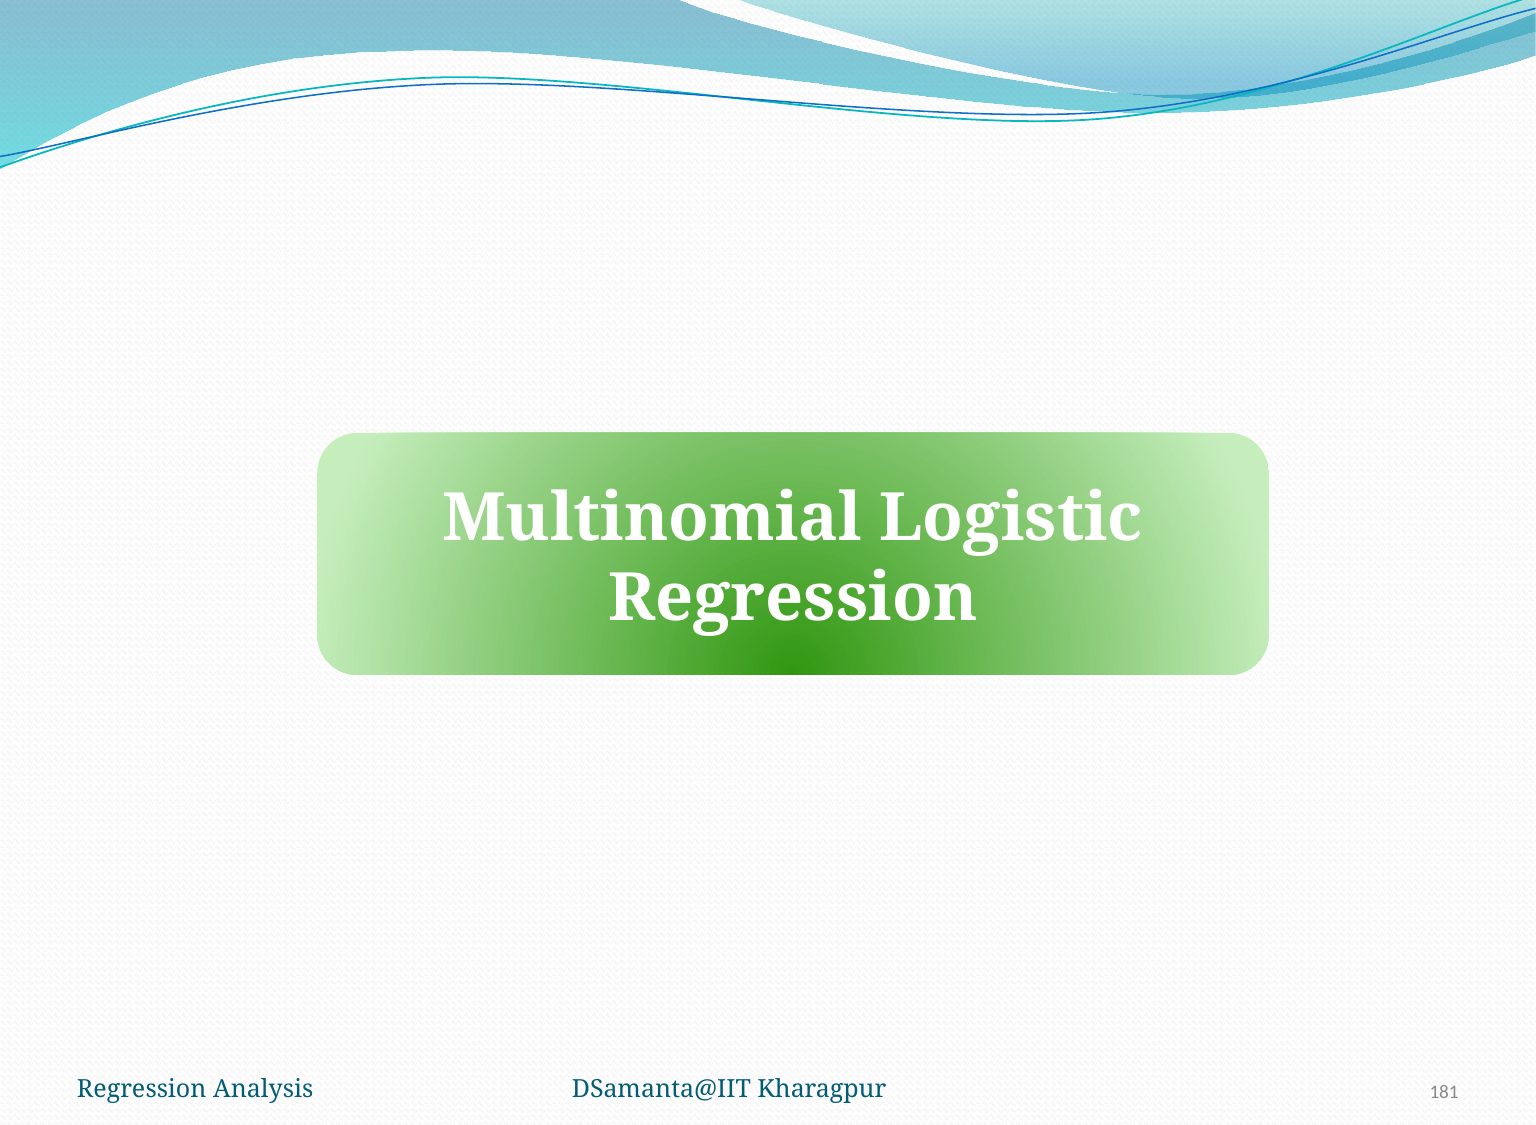

Multinomial Logistic Regression
Regression Analysis
DSamanta@IIT Kharagpur
181